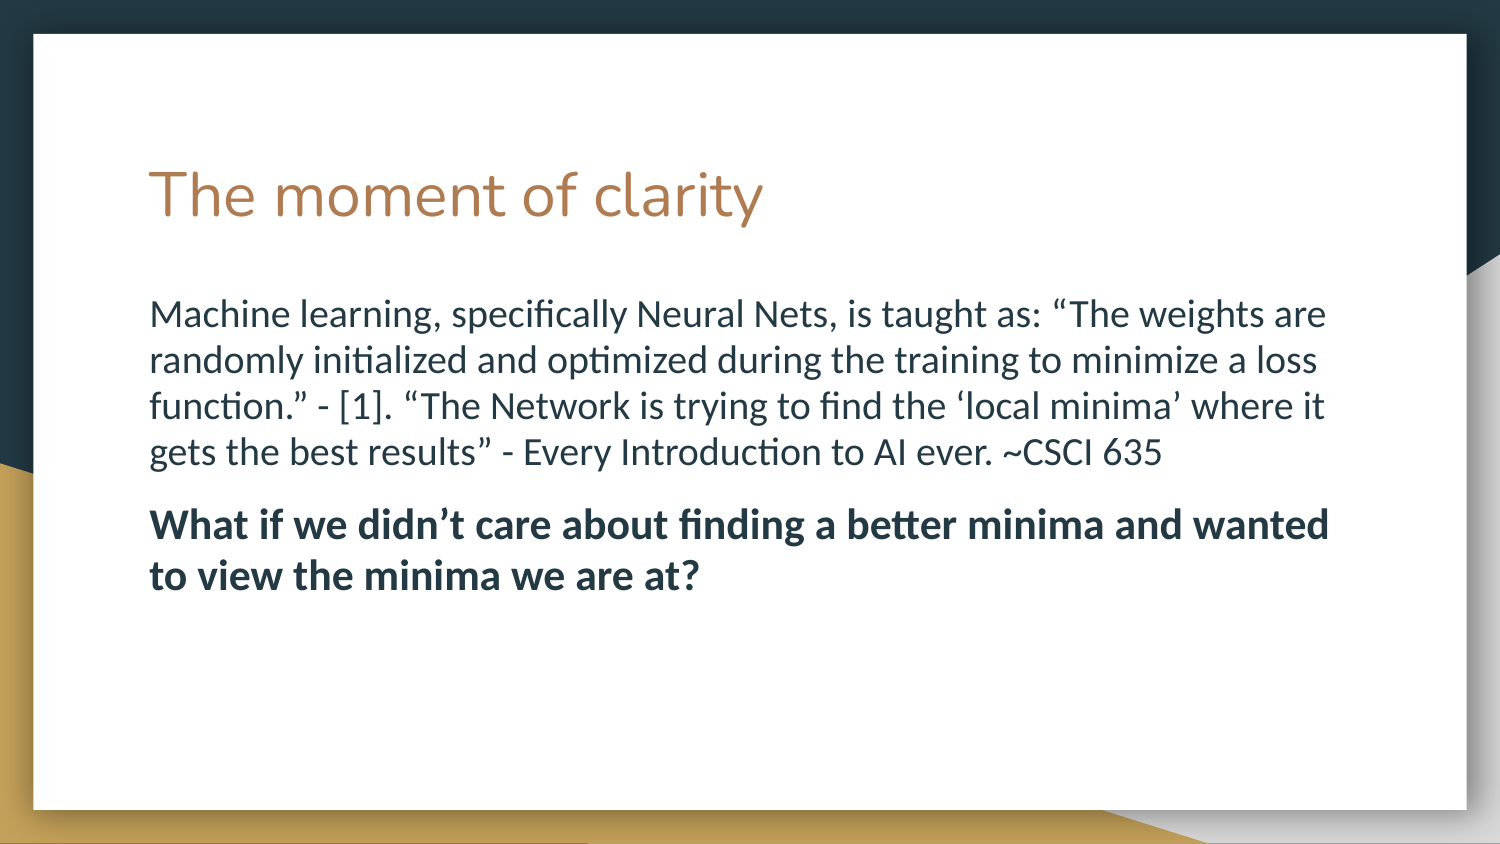

# The moment of clarity
Machine learning, specifically Neural Nets, is taught as: “The weights are randomly initialized and optimized during the training to minimize a loss function.” - [1]. “The Network is trying to find the ‘local minima’ where it gets the best results” - Every Introduction to AI ever. ~CSCI 635
What if we didn’t care about finding a better minima and wanted to view the minima we are at?